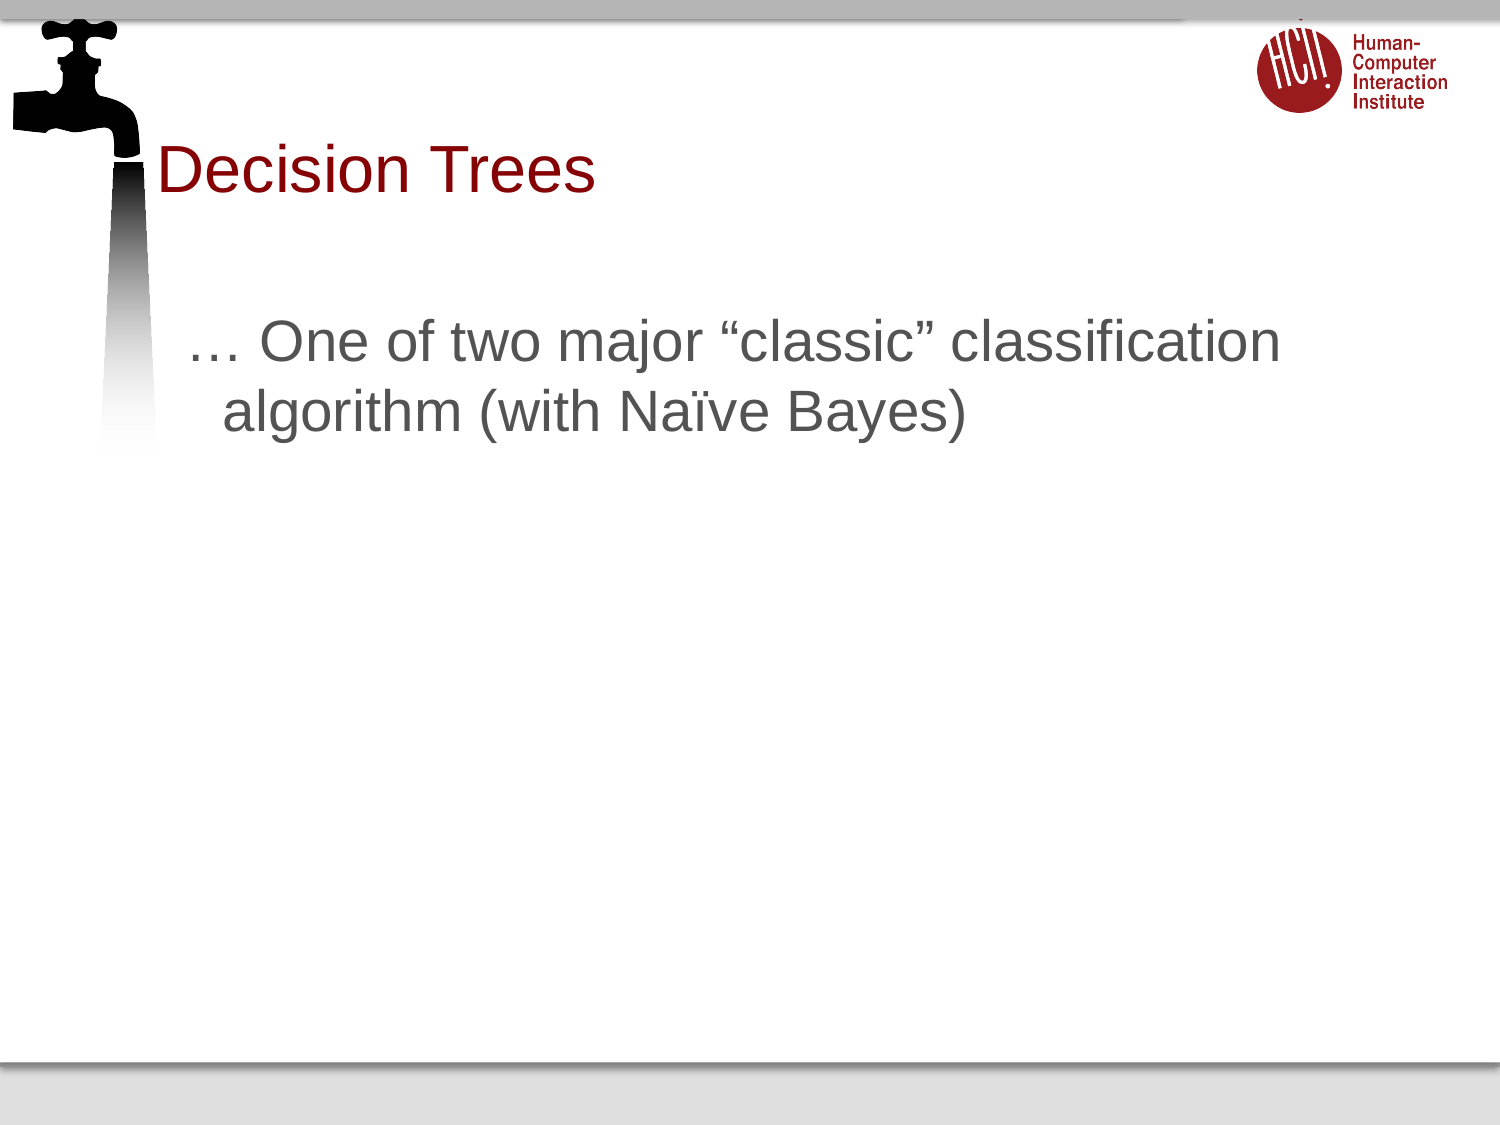

# Decision Trees
… One of two major “classic” classification algorithm (with Naïve Bayes)